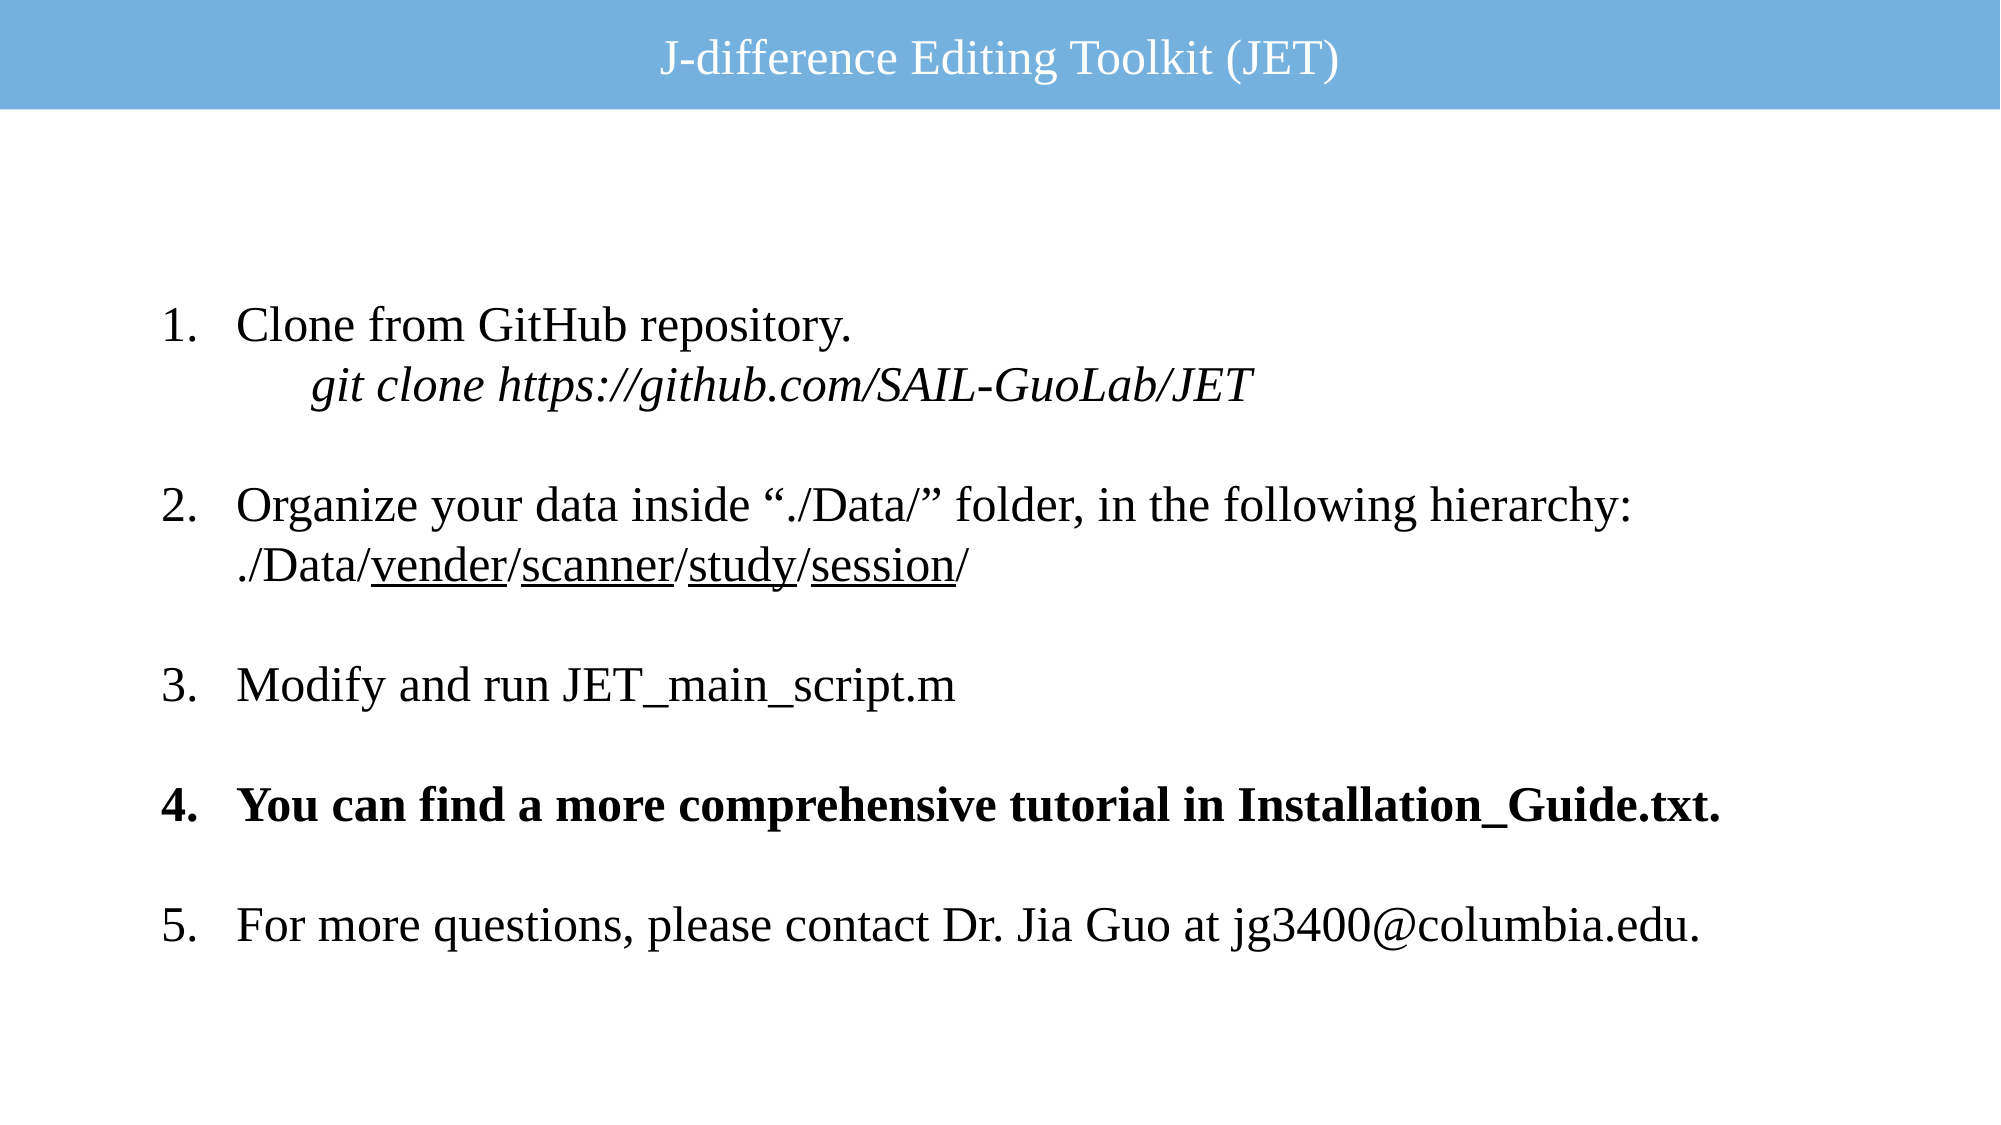

J-difference Editing Toolkit (JET)
Clone from GitHub repository.
git clone https://github.com/SAIL-GuoLab/JET

Organize your data inside “./Data/” folder, in the following hierarchy: ./Data/vender/scanner/study/session/

Modify and run JET_main_script.m

You can find a more comprehensive tutorial in Installation_Guide.txt.

For more questions, please contact Dr. Jia Guo at jg3400@columbia.edu.